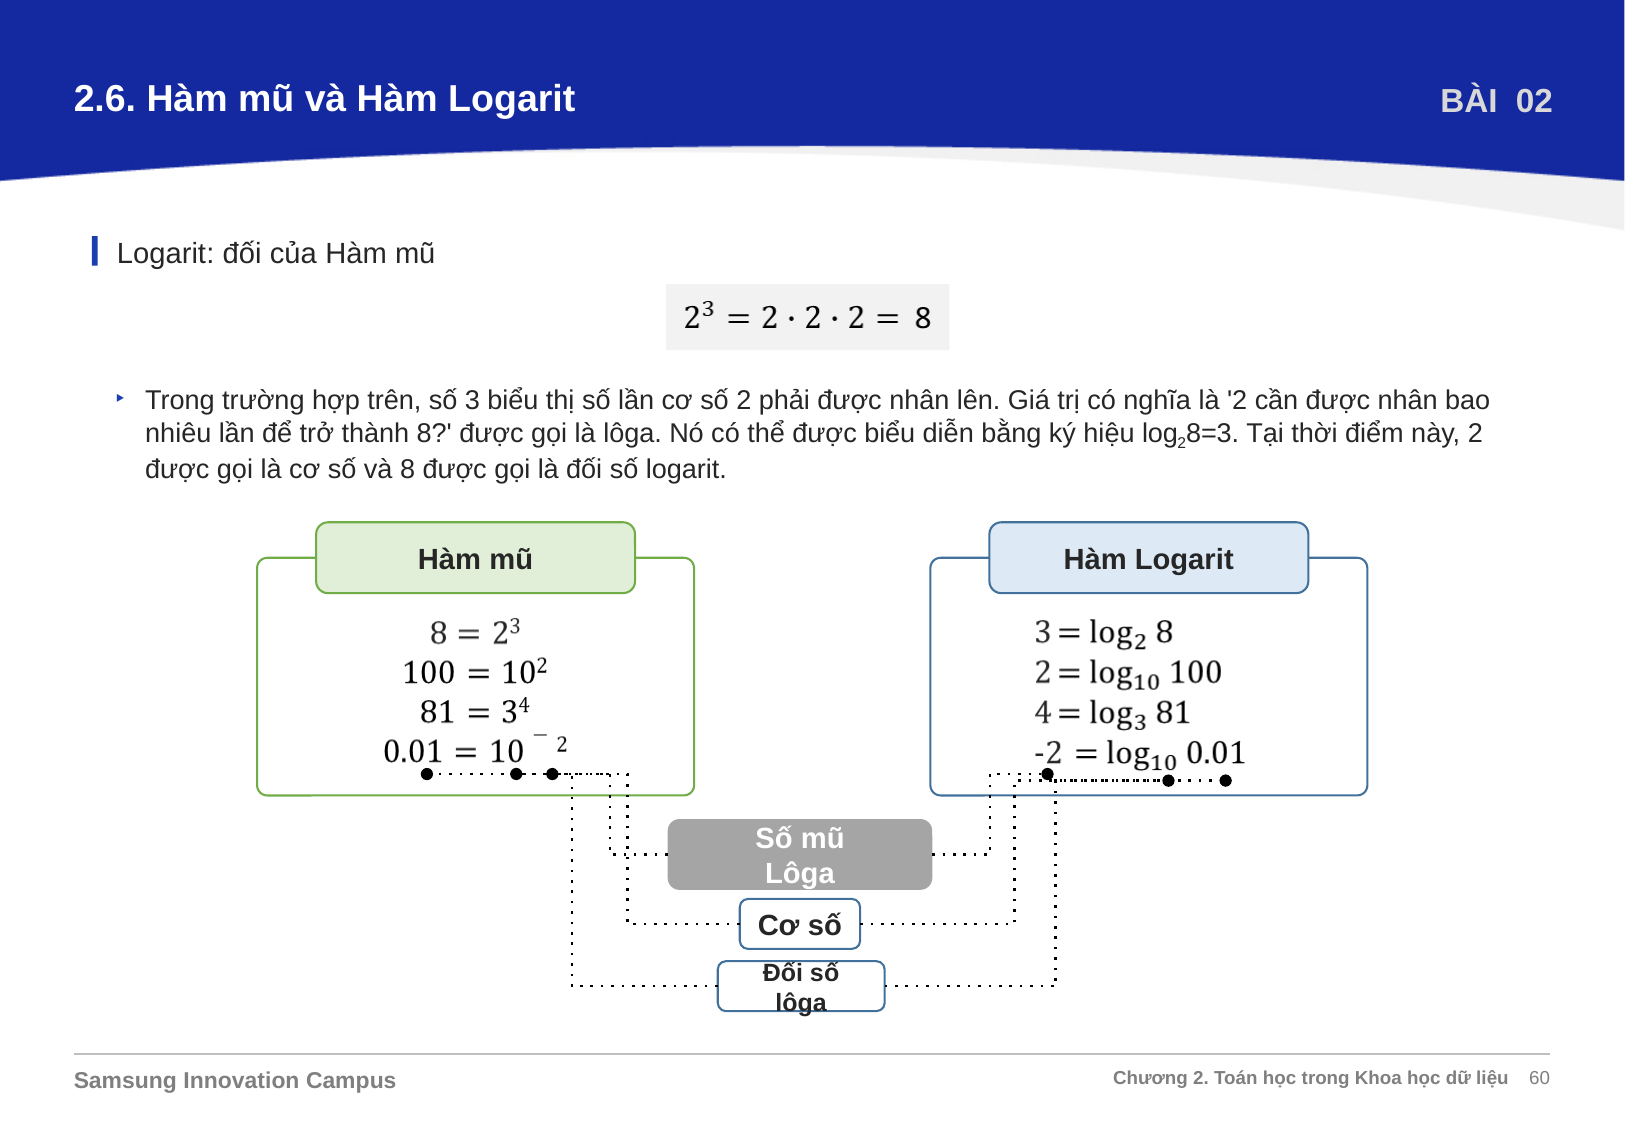

2.6. Hàm mũ và Hàm Logarit
BÀI  02
Logarit: đối của Hàm mũ

Trong trường hợp trên, số 3 biểu thị số lần cơ số 2 phải được nhân lên. Giá trị có nghĩa là '2 cần được nhân bao nhiêu lần để trở thành 8?' được gọi là lôga. Nó có thể được biểu diễn bằng ký hiệu log28=3. Tại thời điểm này, 2 được gọi là cơ số và 8 được gọi là đối số logarit.
Hàm mũ

Hàm Logarit

Số mũ
Lôga
Cơ số
Đối số lôga